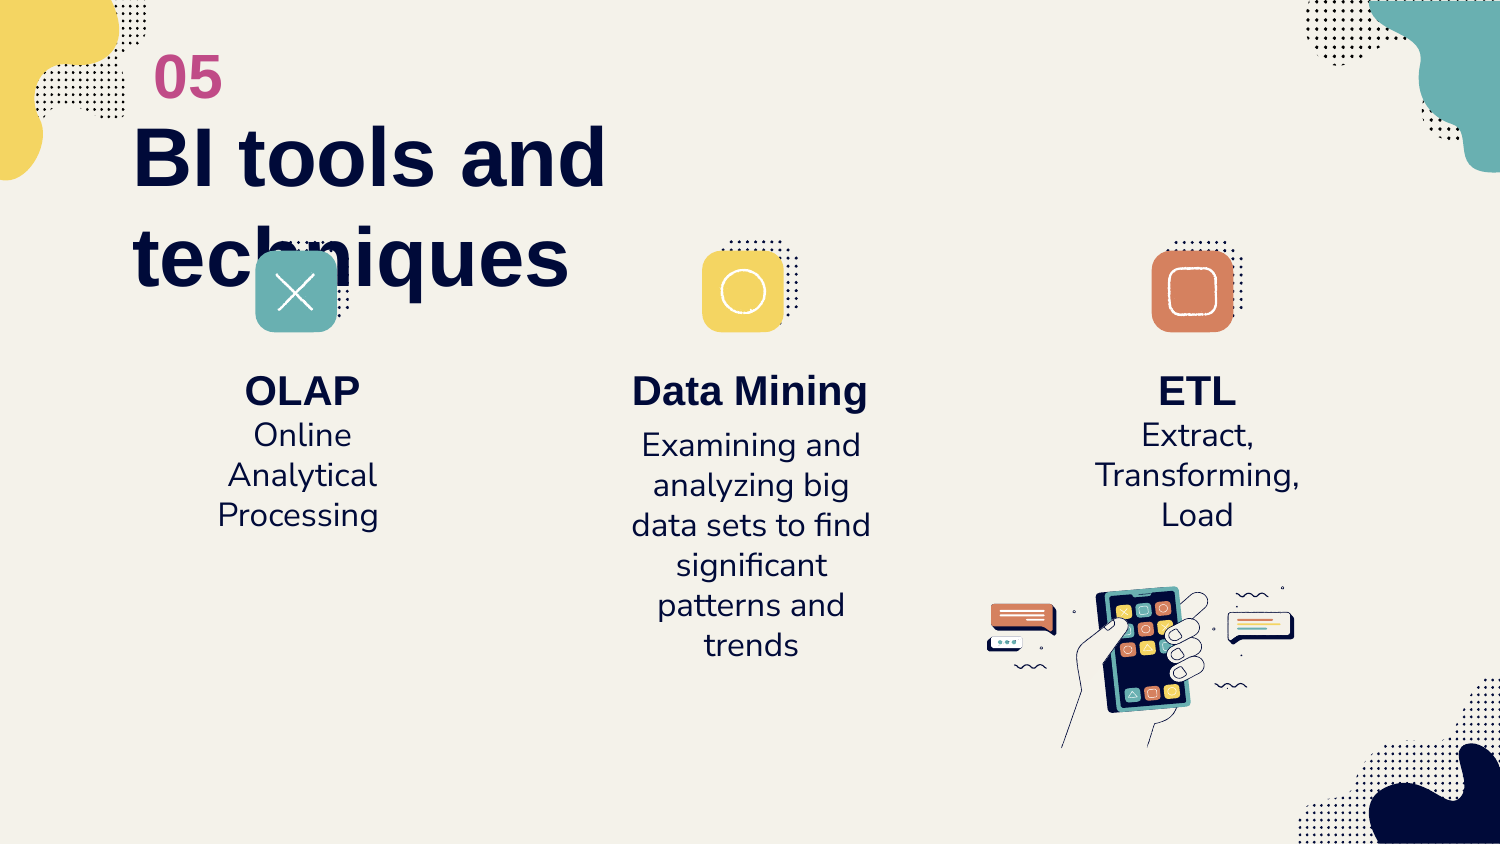

05
# BI tools and techniques

OLAP
Data Mining
ETL
Online Analytical Processing
Extract, Transforming, Load
Examining and analyzing big data sets to find significant patterns and trends